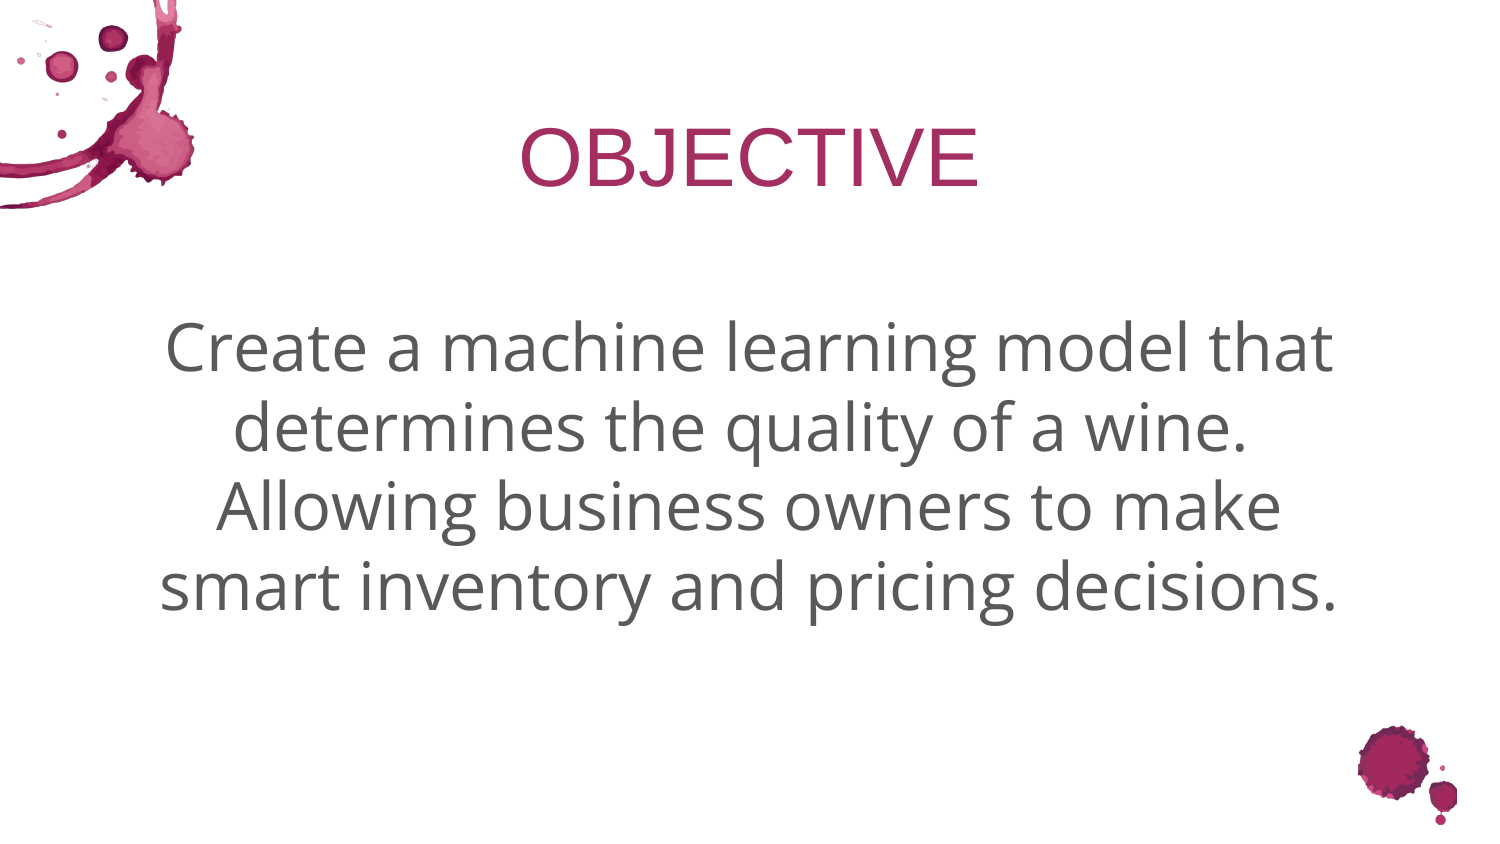

# OBJECTIVE

Create a machine learning model that determines the quality of a wine.  Allowing business owners to make smart inventory and pricing decisions.